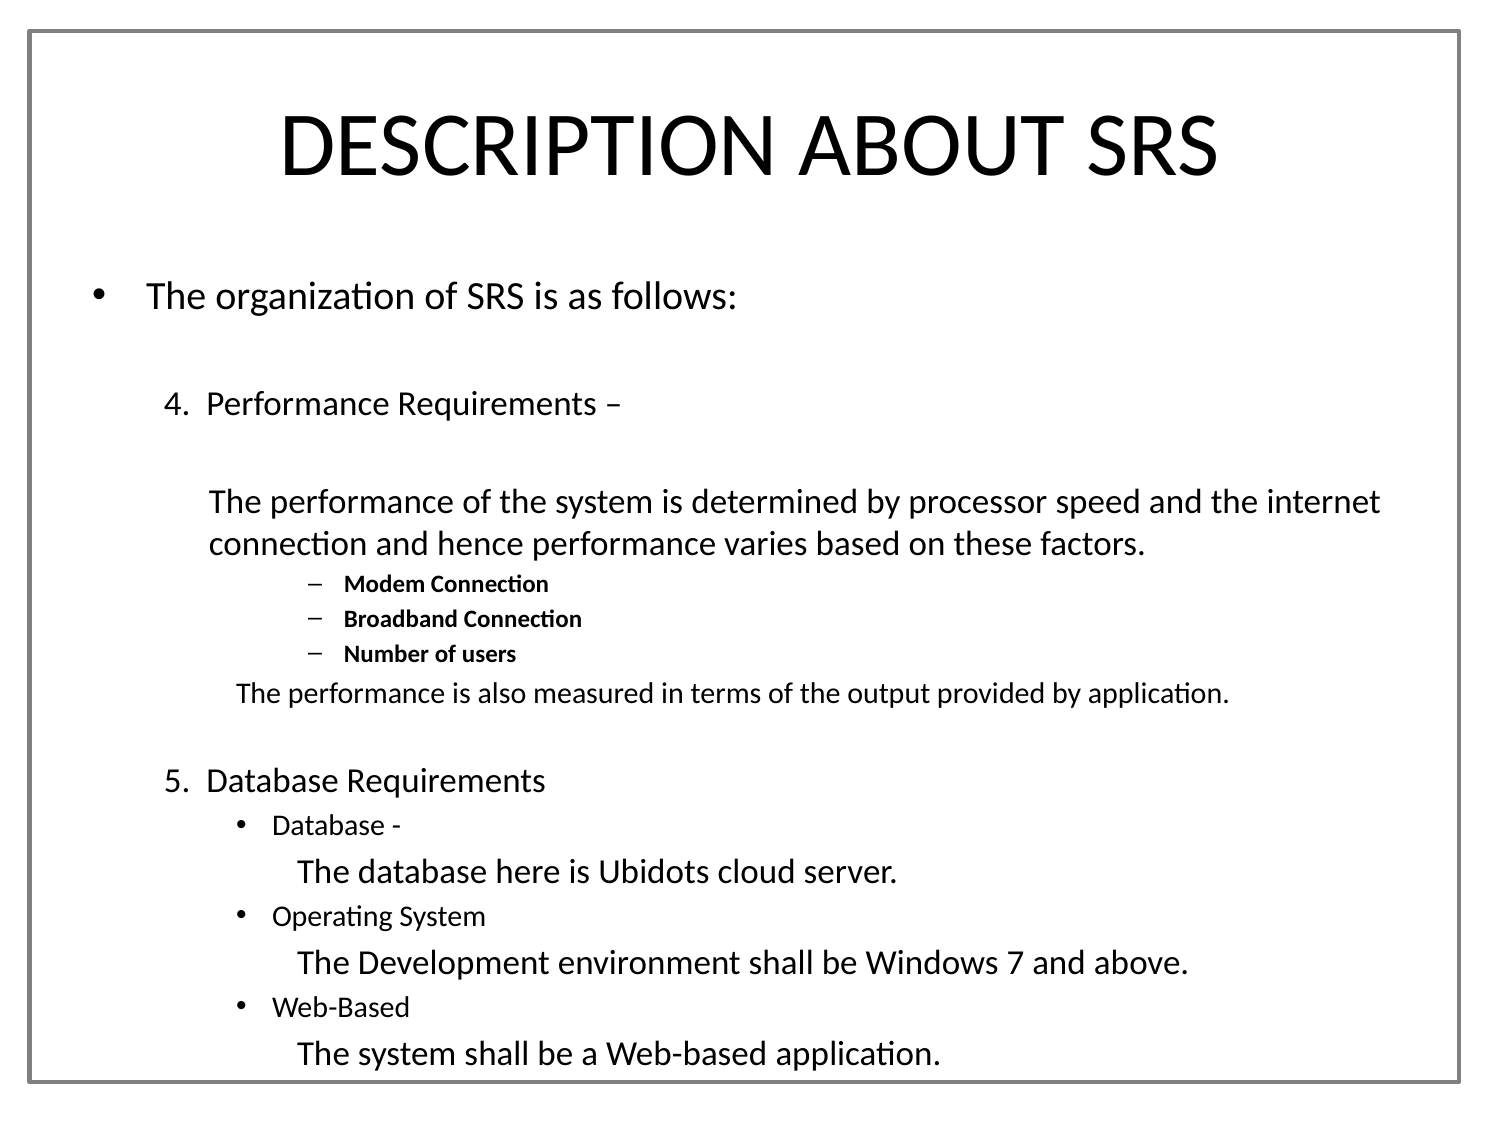

# DESCRIPTION ABOUT SRS
The organization of SRS is as follows:

4.  Performance Requirements –

	The performance of the system is determined by processor speed and the internet connection and hence performance varies based on these factors.
Modem Connection
Broadband Connection
Number of users
The performance is also measured in terms of the output provided by application.

5.  Database Requirements
Database -
		           The database here is Ubidots cloud server.
Operating System
		           The Development environment shall be Windows 7 and above.
Web-Based
		           The system shall be a Web-based application.